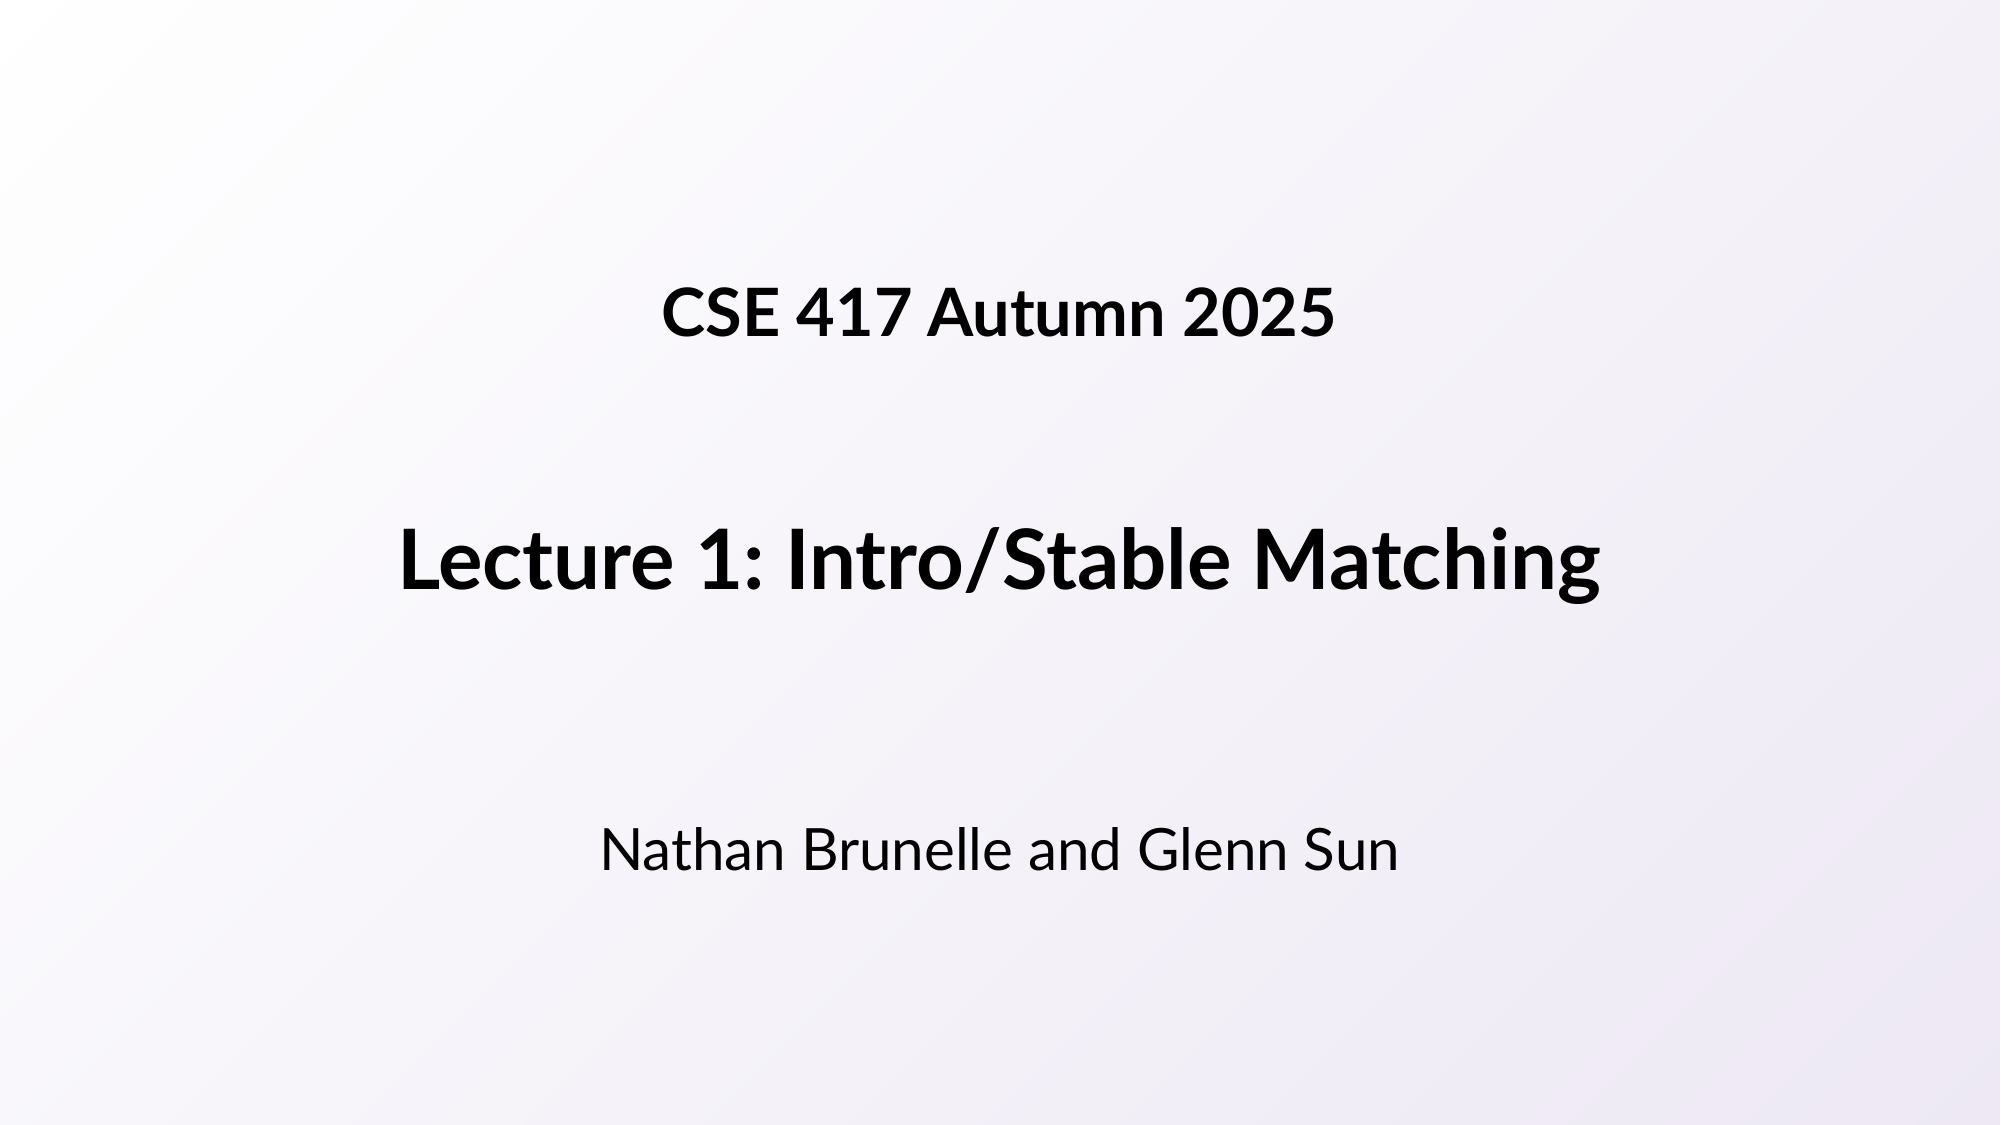

# Lecture 1: Intro/Stable Matching
Nathan Brunelle and Glenn Sun